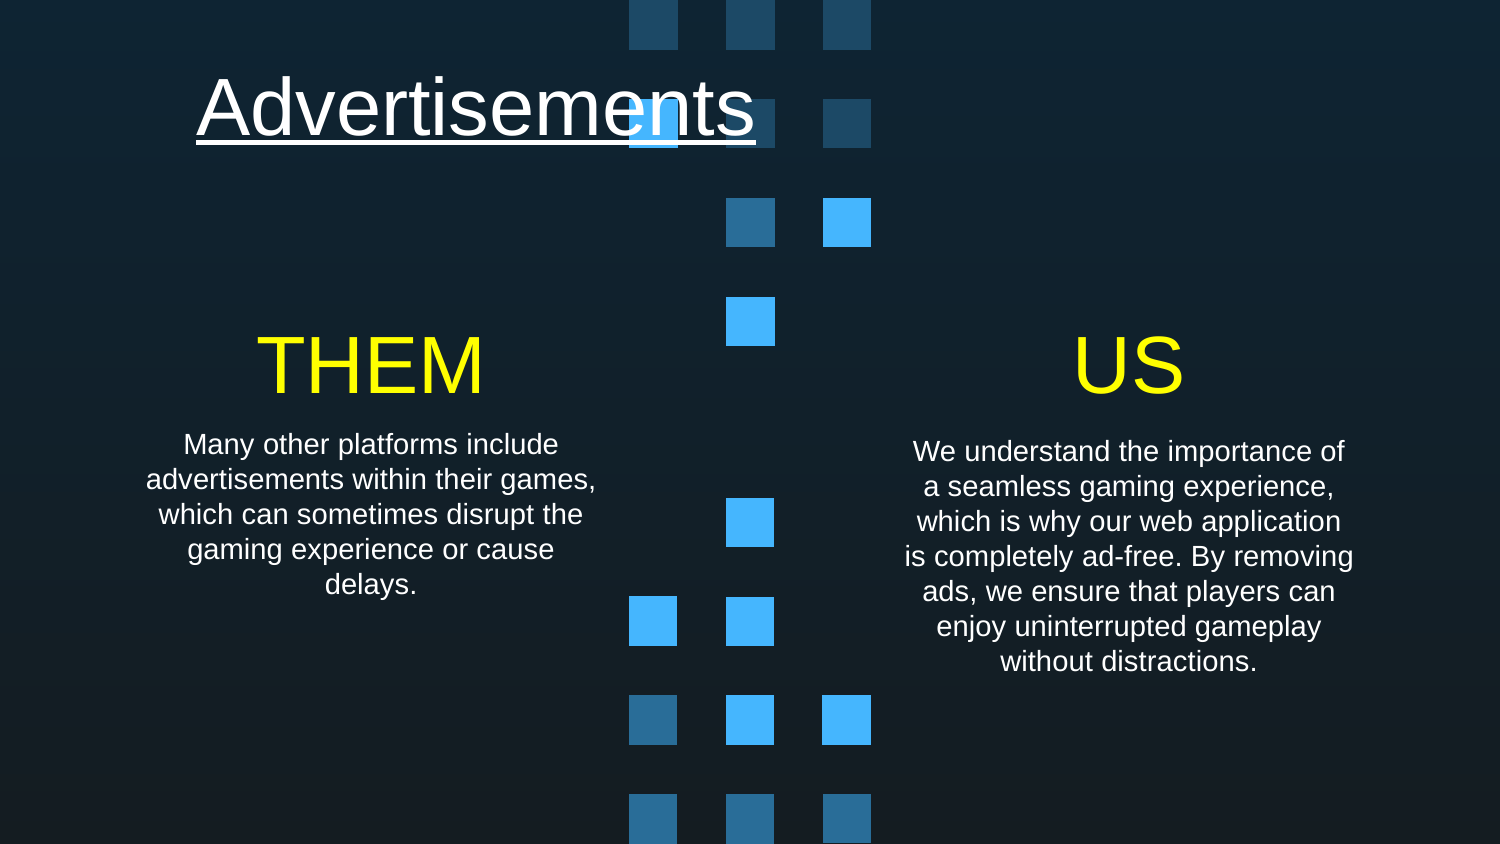

Advertisements
# THEM
US
Many other platforms include advertisements within their games, which can sometimes disrupt the gaming experience or cause delays.
We understand the importance of a seamless gaming experience, which is why our web application is completely ad-free. By removing ads, we ensure that players can enjoy uninterrupted gameplay without distractions.